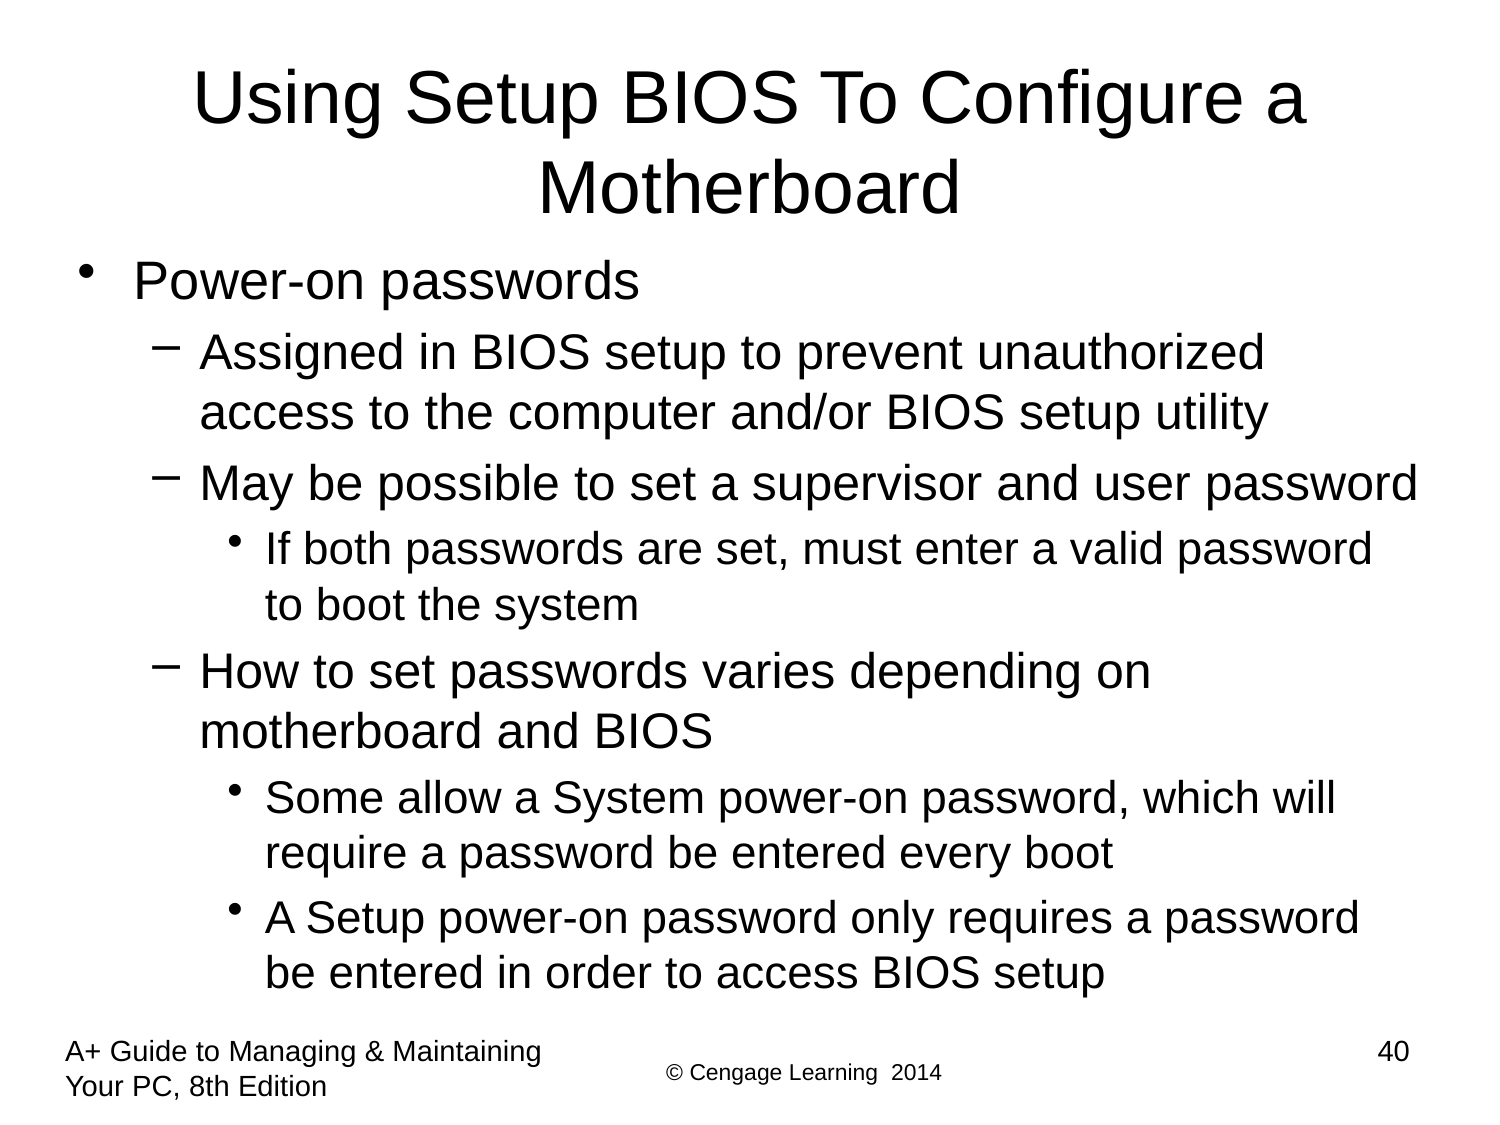

# Using Setup BIOS To Configure a Motherboard
Power-on passwords
Assigned in BIOS setup to prevent unauthorized access to the computer and/or BIOS setup utility
May be possible to set a supervisor and user password
If both passwords are set, must enter a valid password to boot the system
How to set passwords varies depending on motherboard and BIOS
Some allow a System power-on password, which will require a password be entered every boot
A Setup power-on password only requires a password be entered in order to access BIOS setup

40
A+ Guide to Managing & Maintaining Your PC, 8th Edition